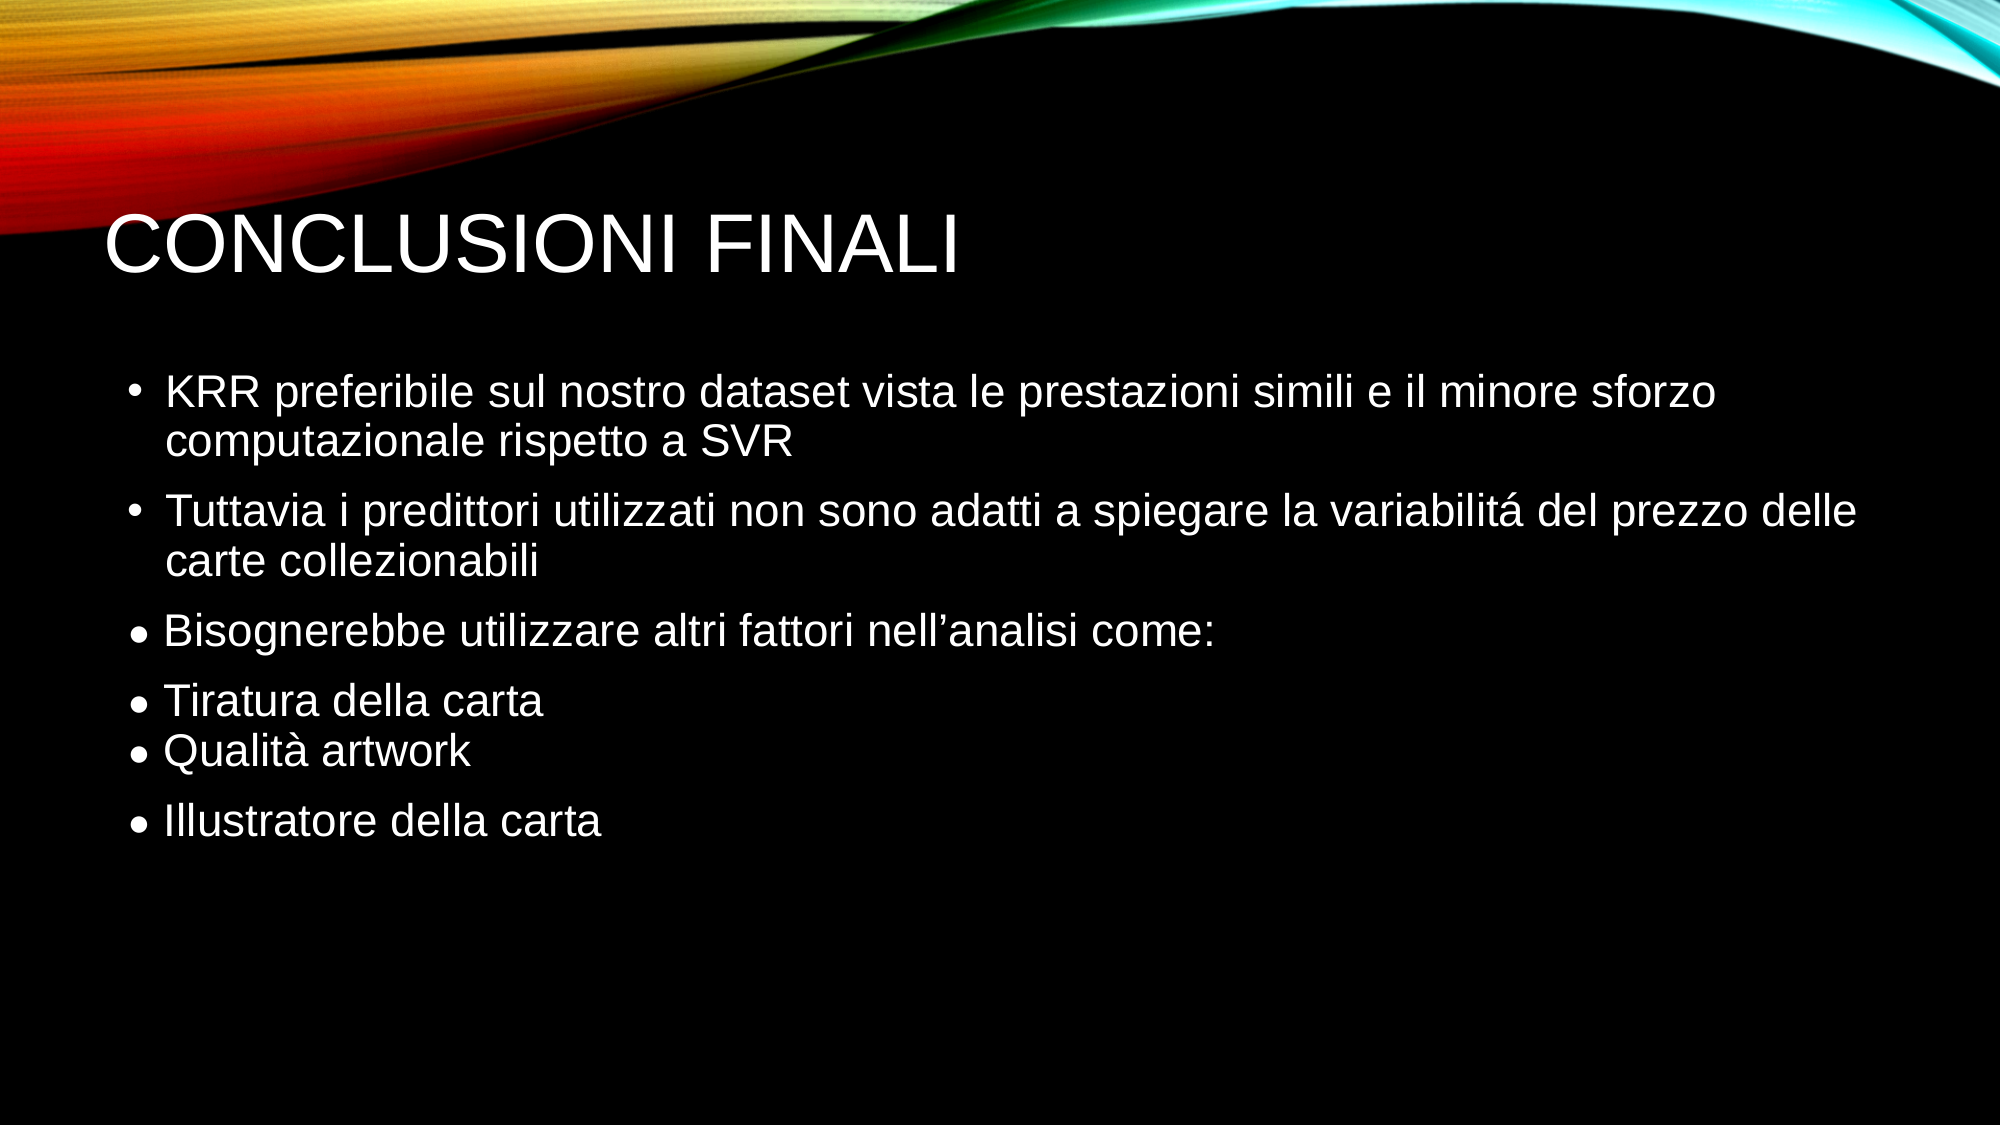

# CONCLUSIONI FINALI
KRR preferibile sul nostro dataset vista le prestazioni simili e il minore sforzo computazionale rispetto a SVR
Tuttavia i predittori utilizzati non sono adatti a spiegare la variabilitá del prezzo delle carte collezionabili
• Bisognerebbe utilizzare altri fattori nell’analisi come:
• Tiratura della carta
• Qualità artwork
• Illustratore della carta